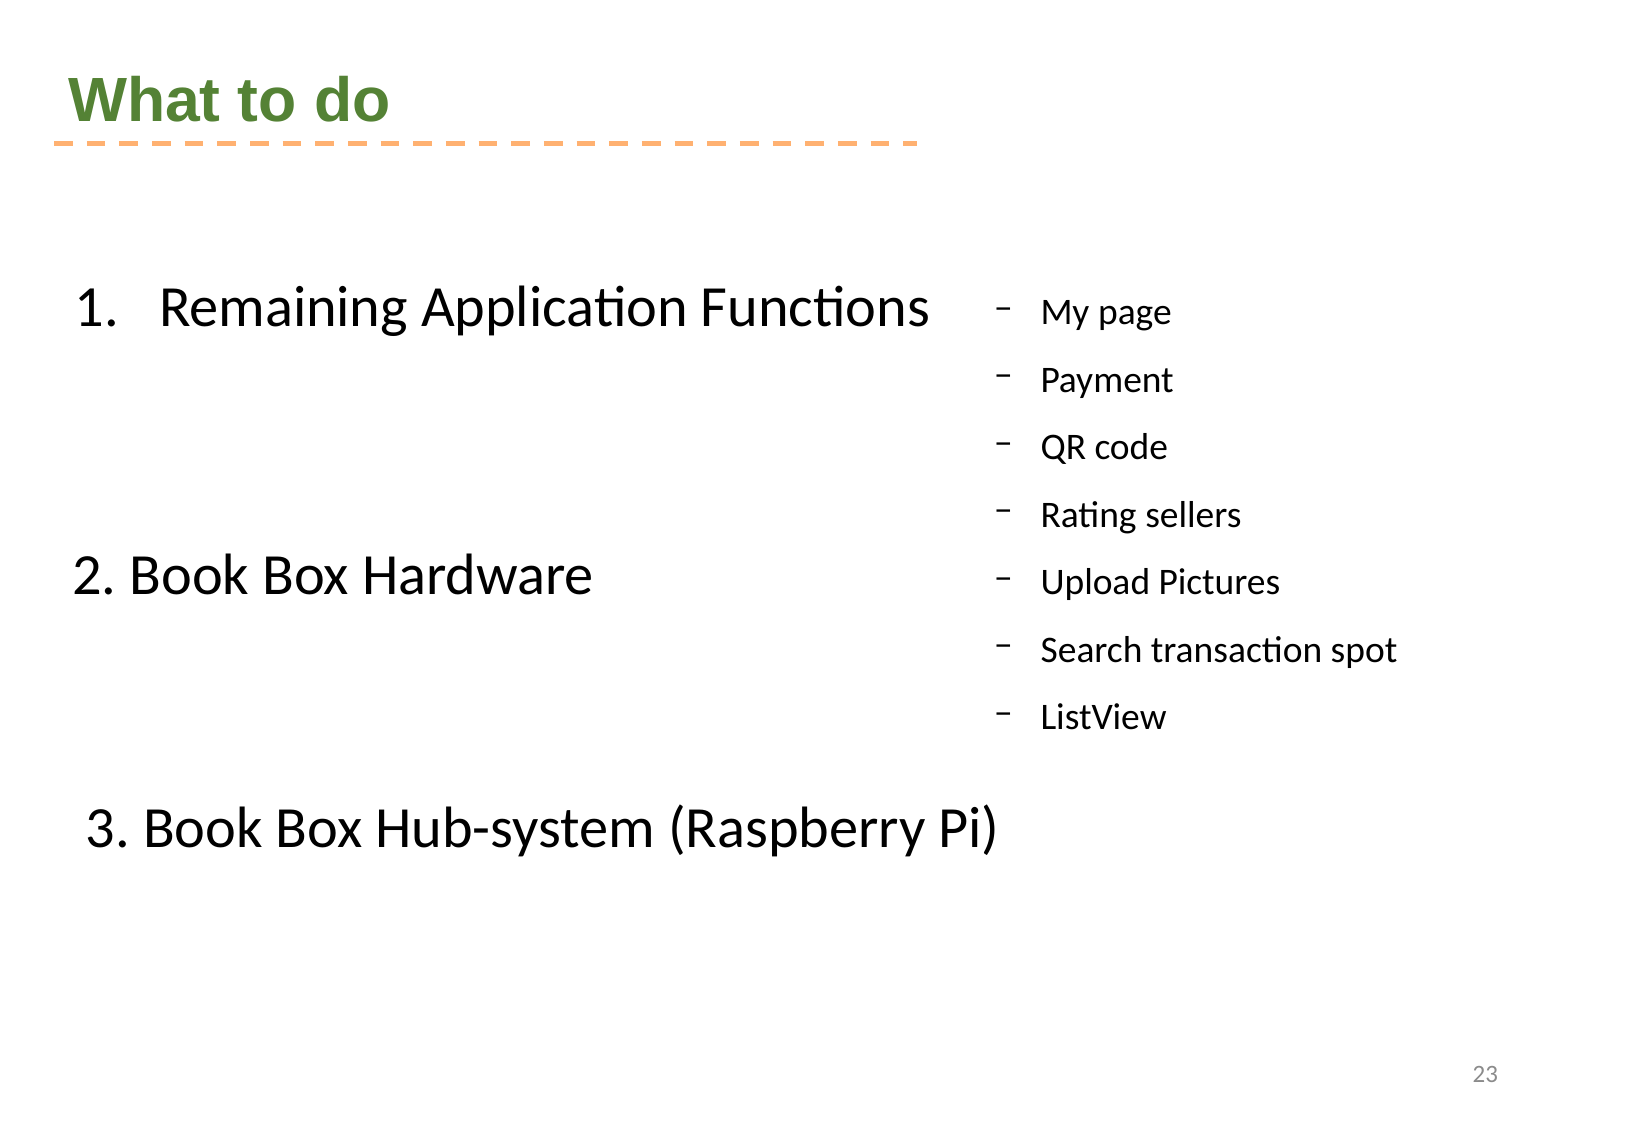

What to do

My page
Payment
QR code
Rating sellers
Upload Pictures
Search transaction spot
ListView
Remaining Application Functions
2. Book Box Hardware
3. Book Box Hub-system (Raspberry Pi)
23